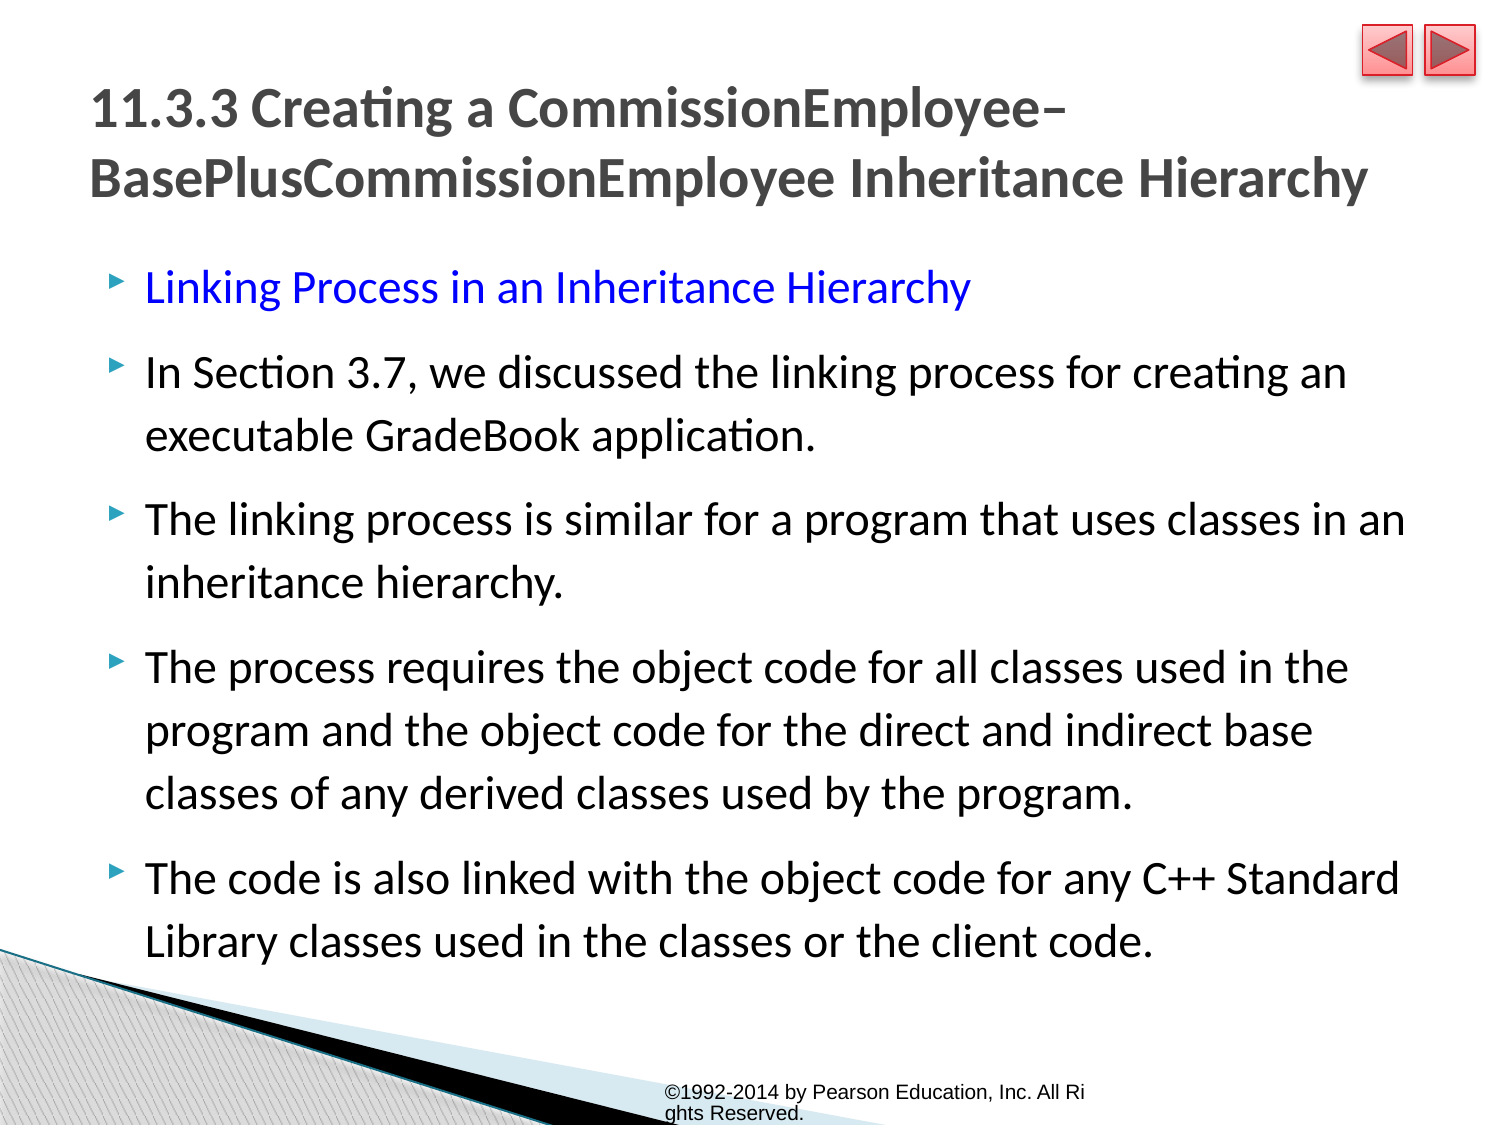

# 11.3.3 Creating a CommissionEmployee–BasePlusCommissionEmployee Inheritance Hierarchy
Linking Process in an Inheritance Hierarchy
In Section 3.7, we discussed the linking process for creating an executable GradeBook application.
The linking process is similar for a program that uses classes in an inheritance hierarchy.
The process requires the object code for all classes used in the program and the object code for the direct and indirect base classes of any derived classes used by the program.
The code is also linked with the object code for any C++ Standard Library classes used in the classes or the client code.
©1992-2014 by Pearson Education, Inc. All Rights Reserved.